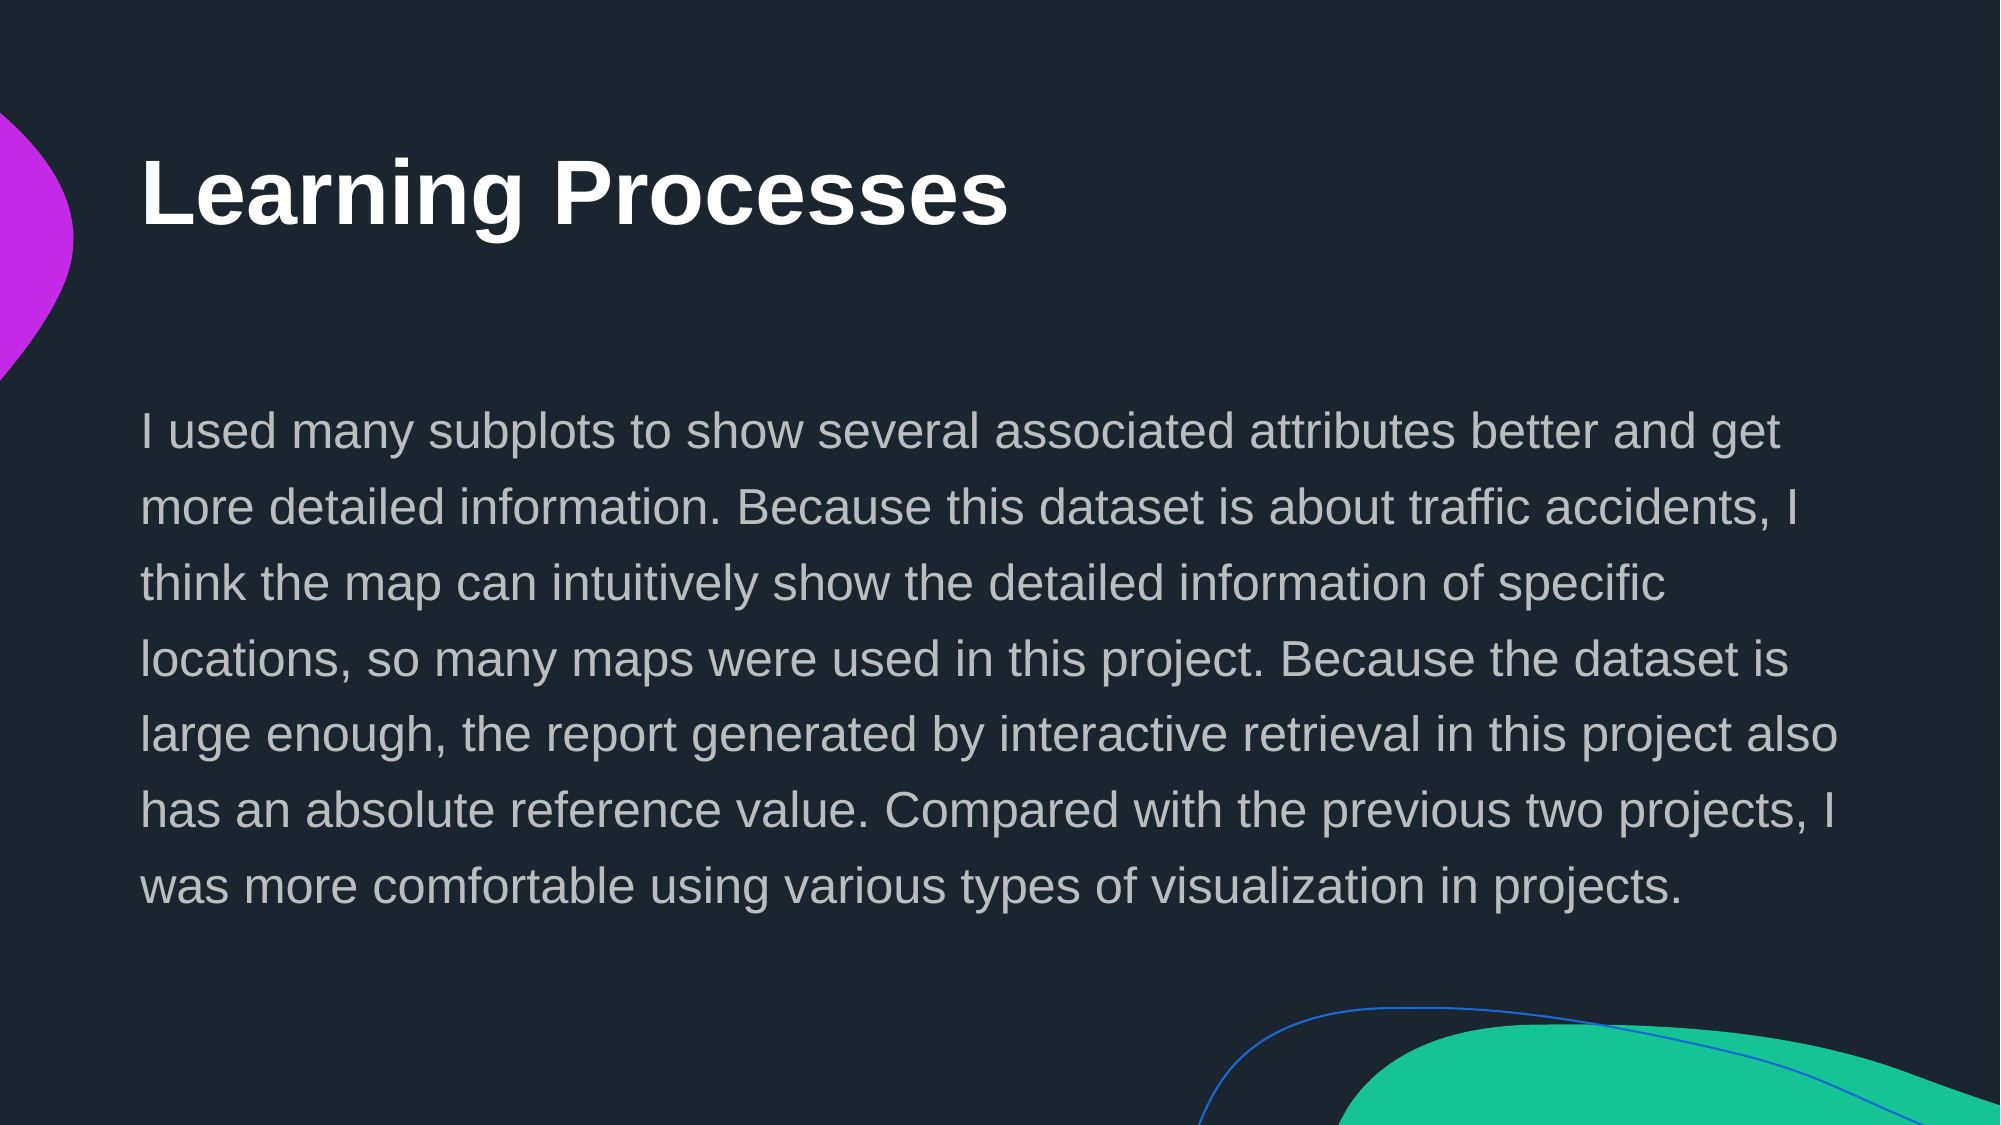

# Learning Processes
I used many subplots to show several associated attributes better and get more detailed information. Because this dataset is about traffic accidents, I think the map can intuitively show the detailed information of specific locations, so many maps were used in this project. Because the dataset is large enough, the report generated by interactive retrieval in this project also has an absolute reference value. Compared with the previous two projects, I was more comfortable using various types of visualization in projects.